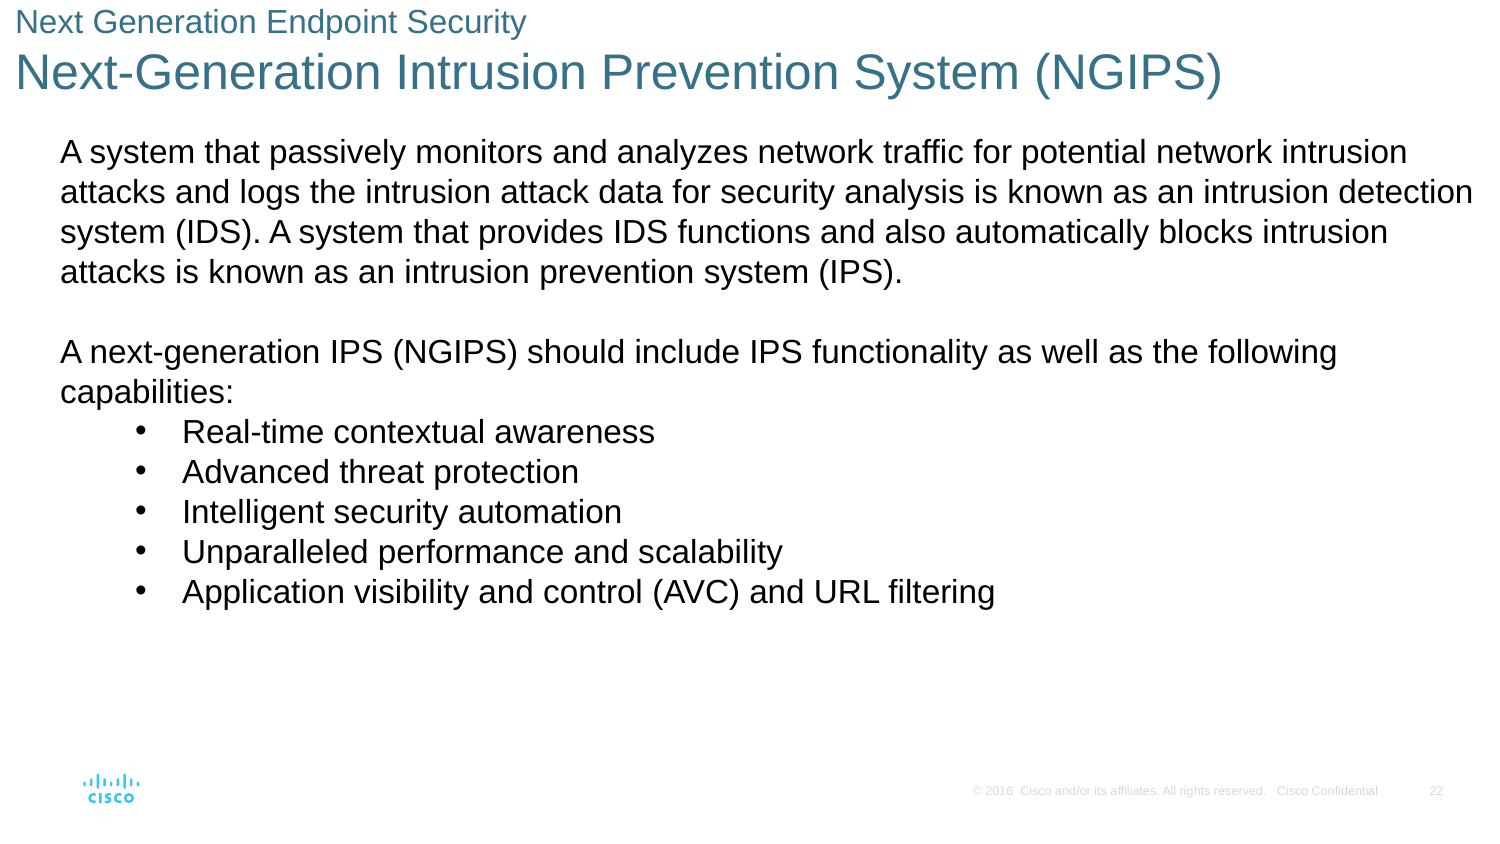

# Next Generation Endpoint Security Next-Generation Intrusion Prevention System (NGIPS)
A system that passively monitors and analyzes network traffic for potential network intrusion attacks and logs the intrusion attack data for security analysis is known as an intrusion detection system (IDS). A system that provides IDS functions and also automatically blocks intrusion attacks is known as an intrusion prevention system (IPS).

A next-generation IPS (NGIPS) should include IPS functionality as well as the following capabilities:
Real-time contextual awareness
Advanced threat protection
Intelligent security automation
Unparalleled performance and scalability
Application visibility and control (AVC) and URL filtering